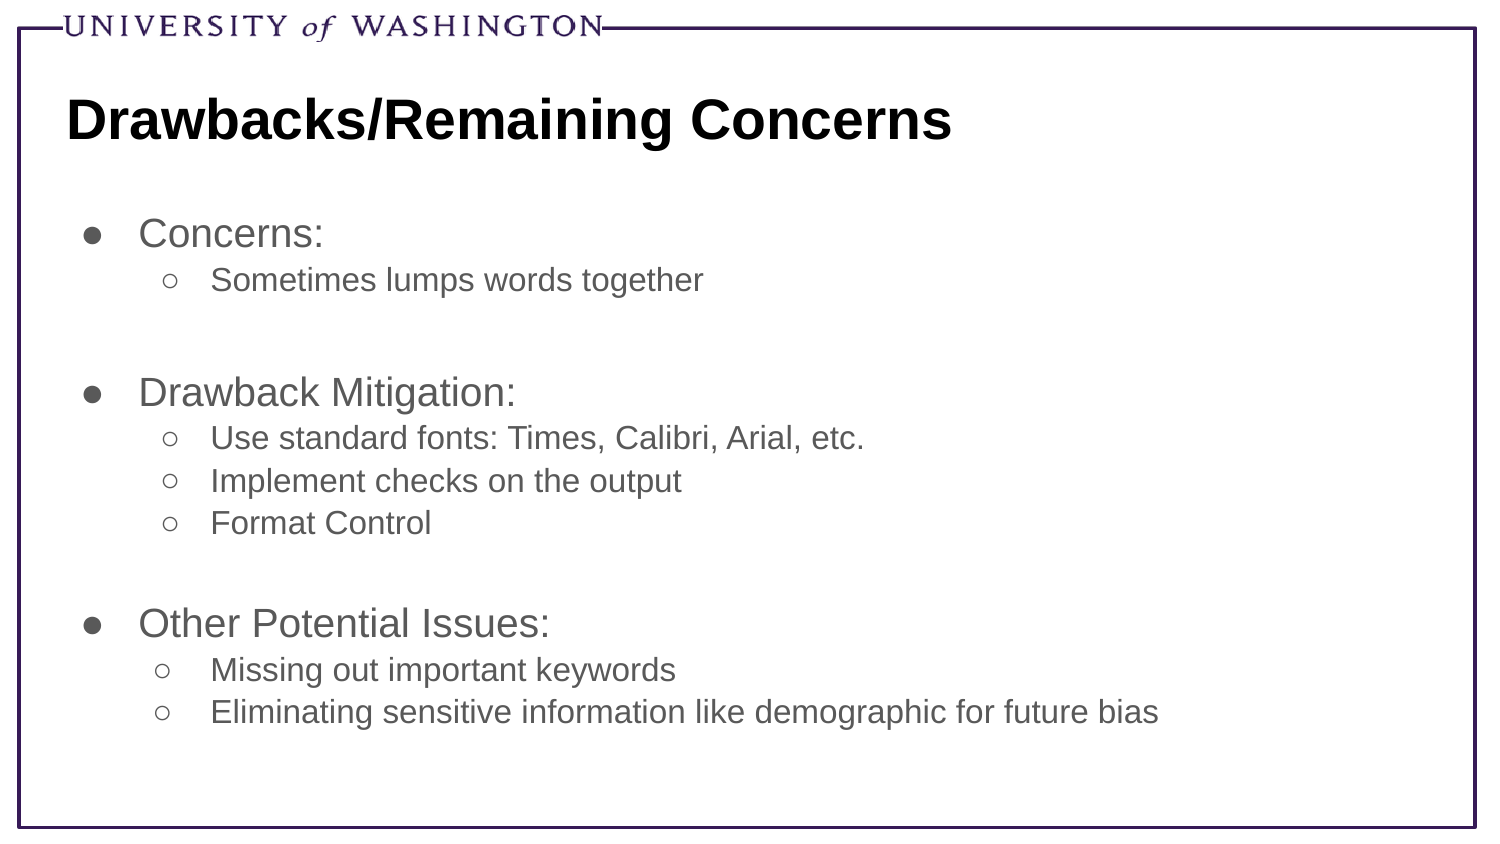

# Drawbacks/Remaining Concerns
Concerns:
Sometimes lumps words together

Drawback Mitigation:
Use standard fonts: Times, Calibri, Arial, etc.
Implement checks on the output
Format Control

Other Potential Issues:
Missing out important keywords
Eliminating sensitive information like demographic for future bias